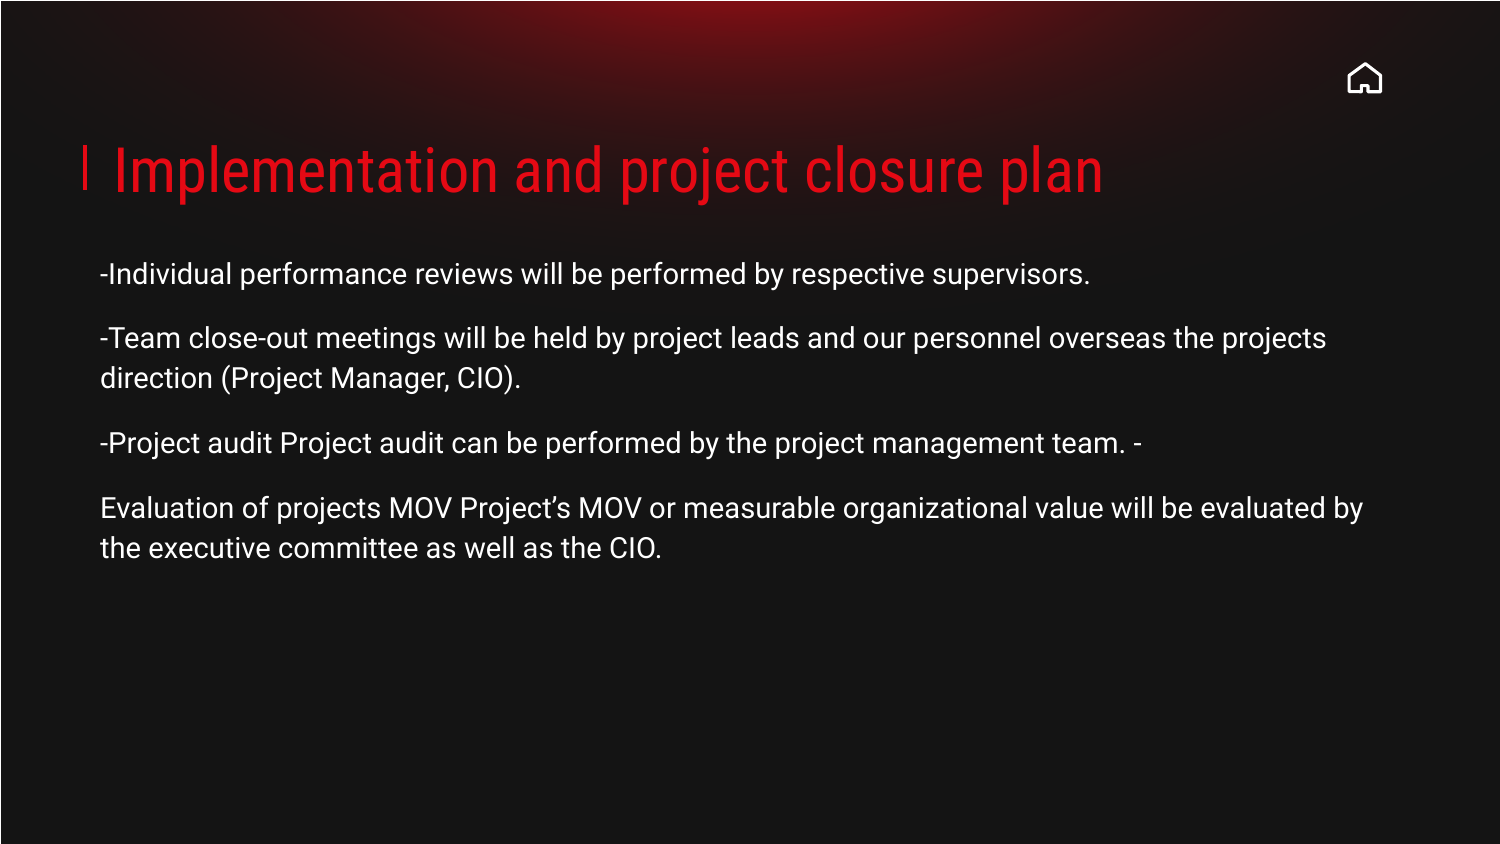

# Implementation and project closure plan
-Individual performance reviews will be performed by respective supervisors.
-Team close-out meetings will be held by project leads and our personnel overseas the projects direction (Project Manager, CIO).
-Project audit Project audit can be performed by the project management team. -
Evaluation of projects MOV Project’s MOV or measurable organizational value will be evaluated by the executive committee as well as the CIO.